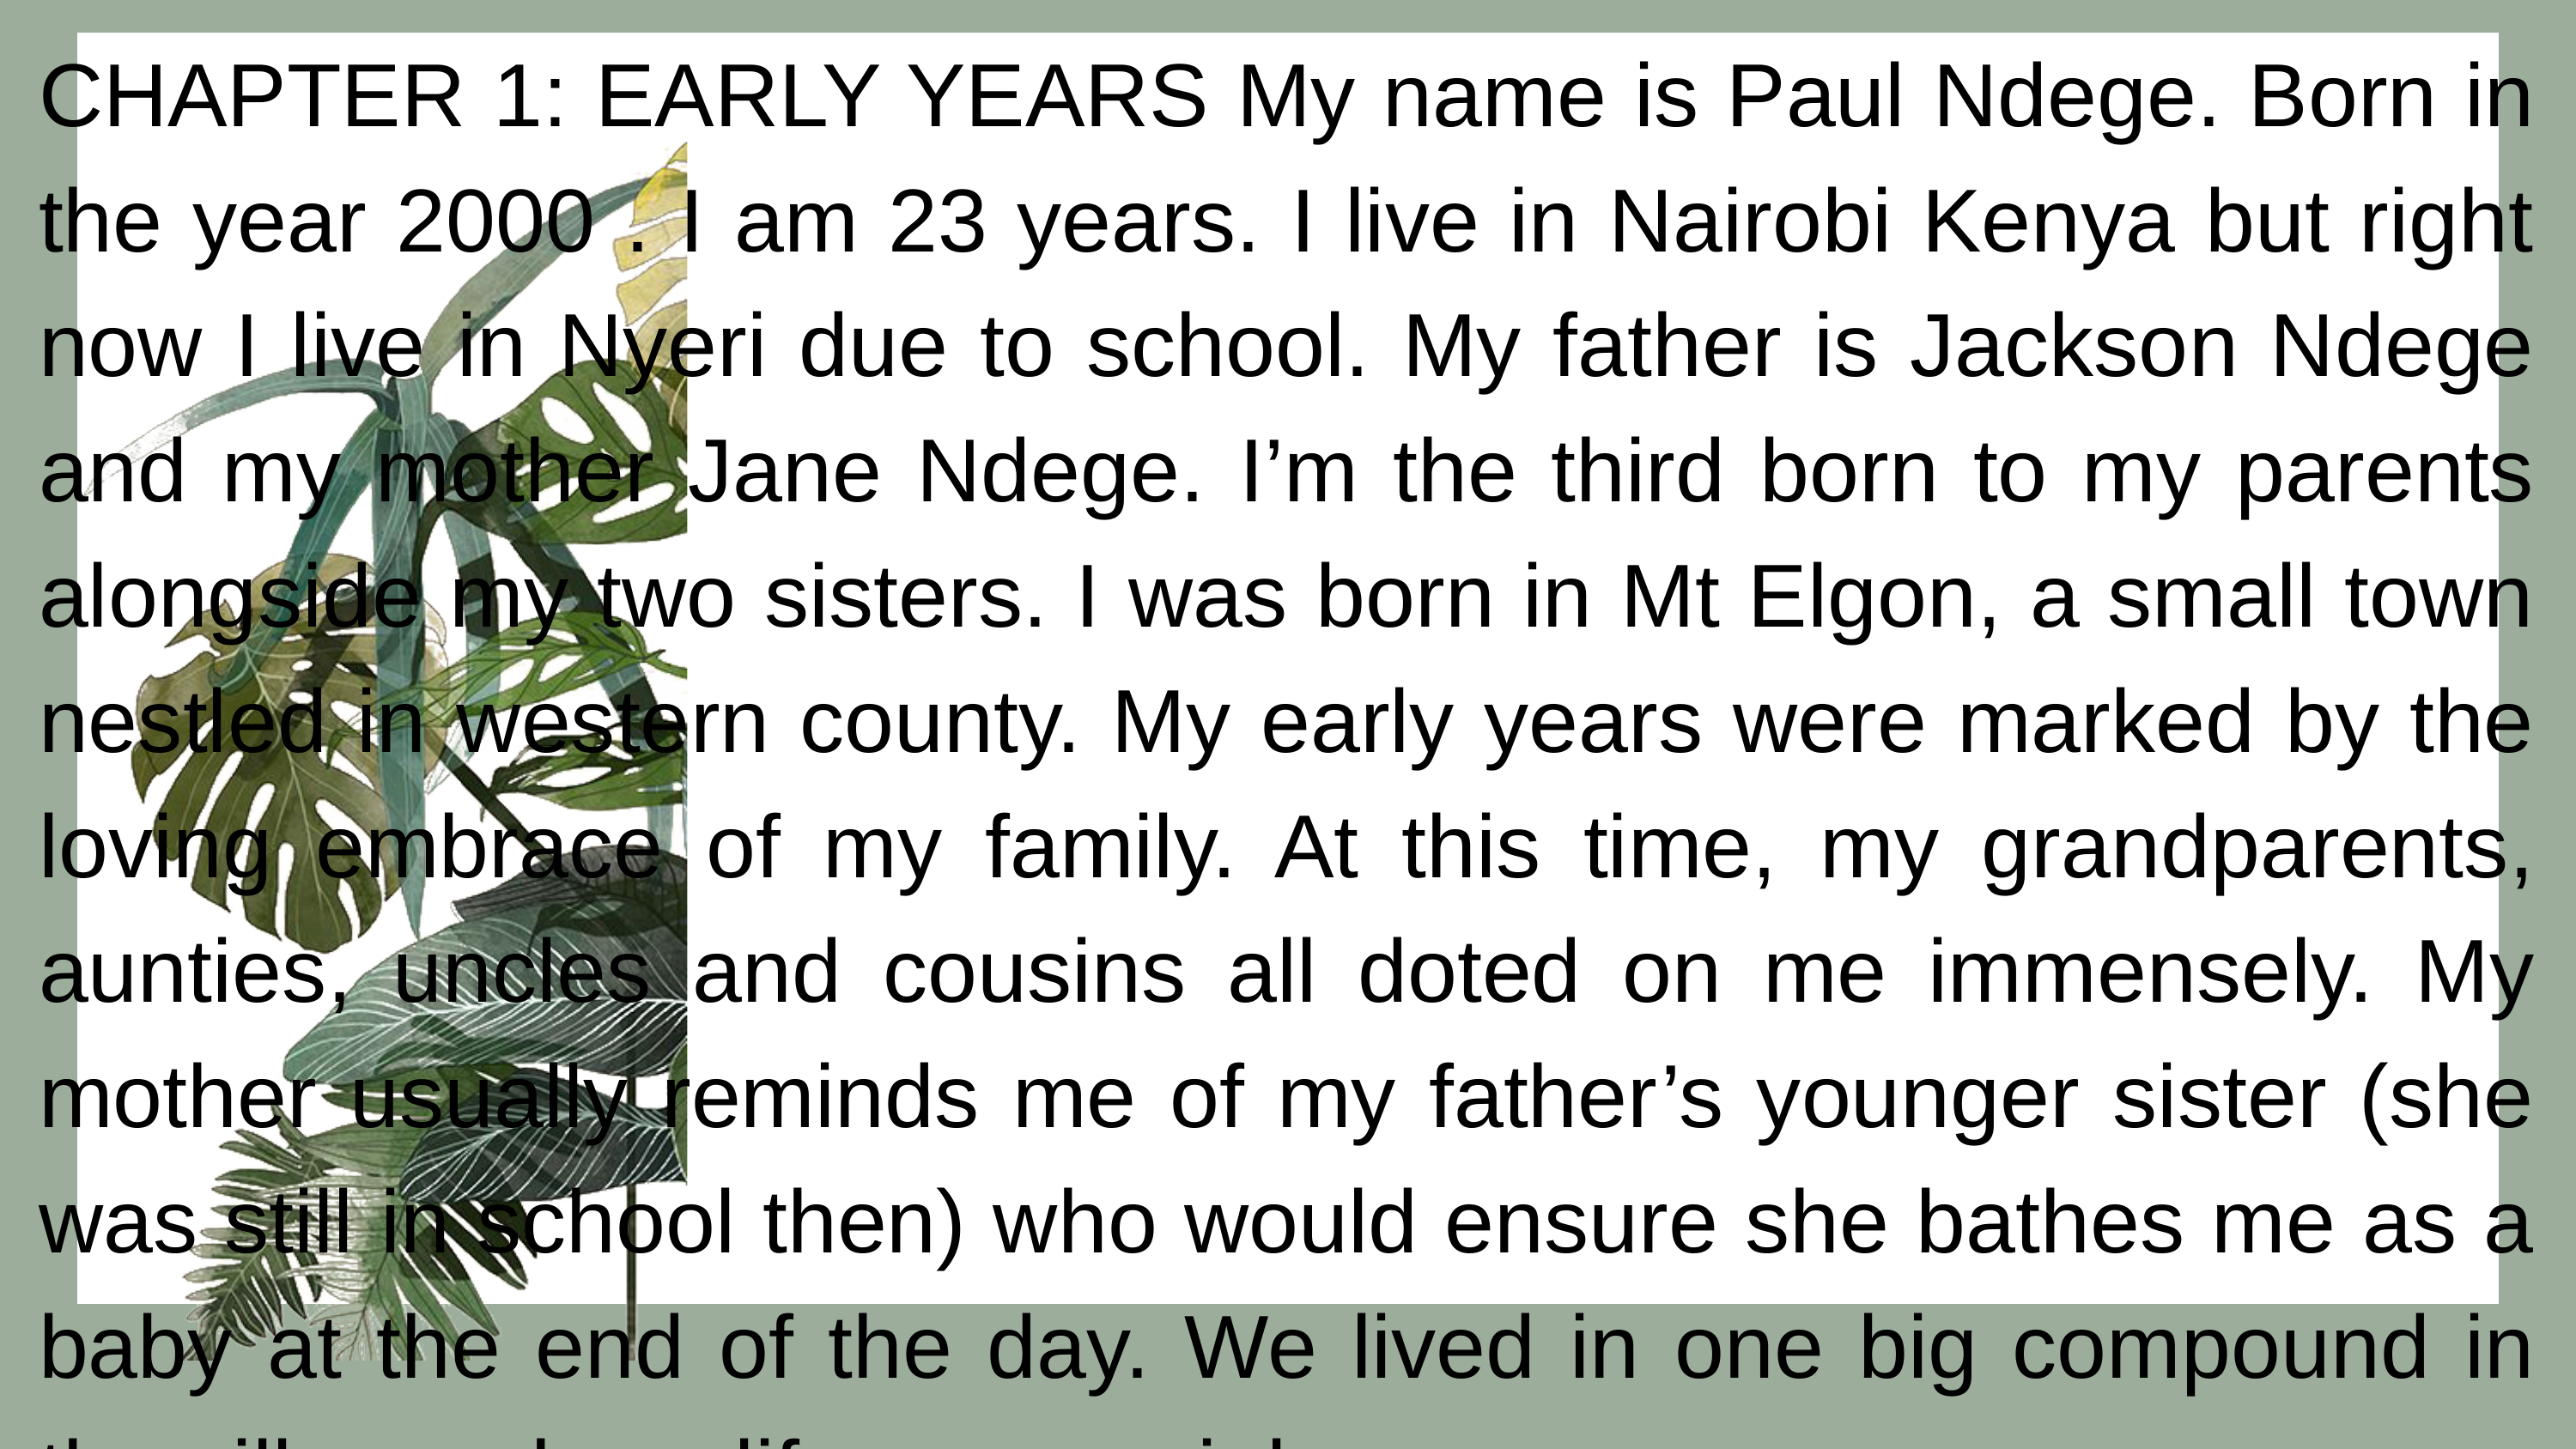

CHAPTER 1: EARLY YEARS My name is Paul Ndege. Born in the year 2000 . I am 23 years. I live in Nairobi Kenya but right now I live in Nyeri due to school. My father is Jackson Ndege and my mother Jane Ndege. I’m the third born to my parents alongside my two sisters. I was born in Mt Elgon, a small town nestled in western county. My early years were marked by the loving embrace of my family. At this time, my grandparents, aunties, uncles and cousins all doted on me immensely. My mother usually reminds me of my father’s younger sister (she was still in school then) who would ensure she bathes me as a baby at the end of the day. We lived in one big compound in the village where life was social.